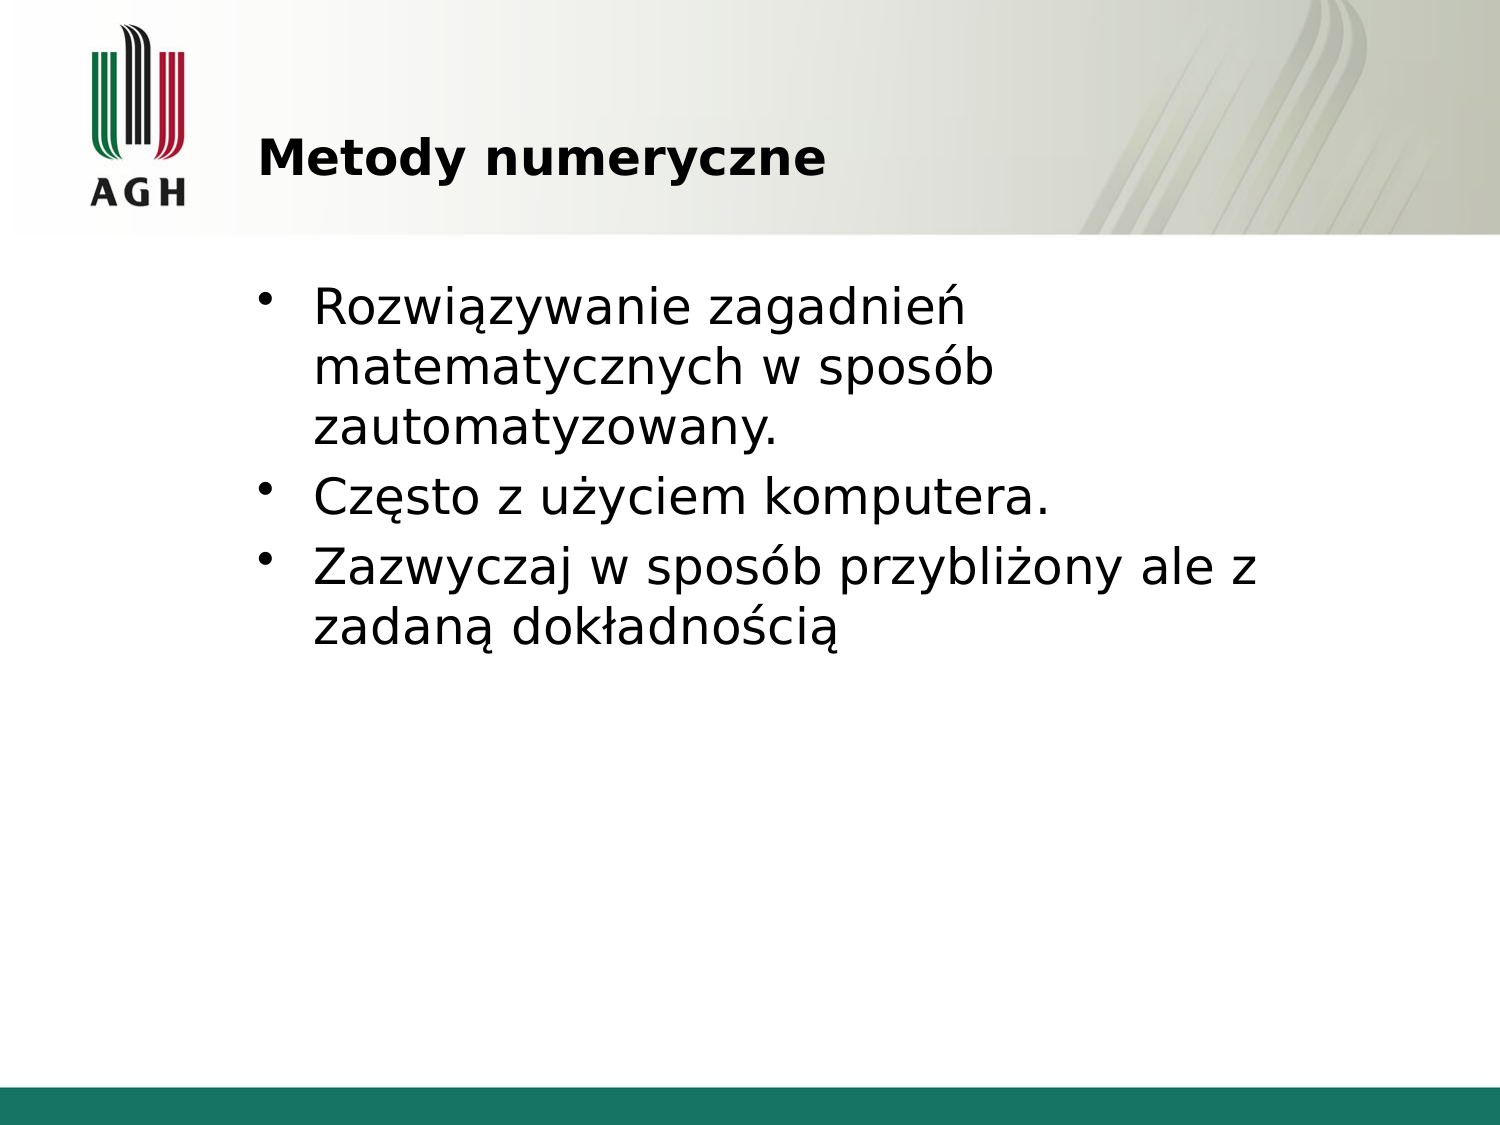

# Metody numeryczne
Rozwiązywanie zagadnień matematycznych w sposób zautomatyzowany.
Często z użyciem komputera.
Zazwyczaj w sposób przybliżony ale z zadaną dokładnością